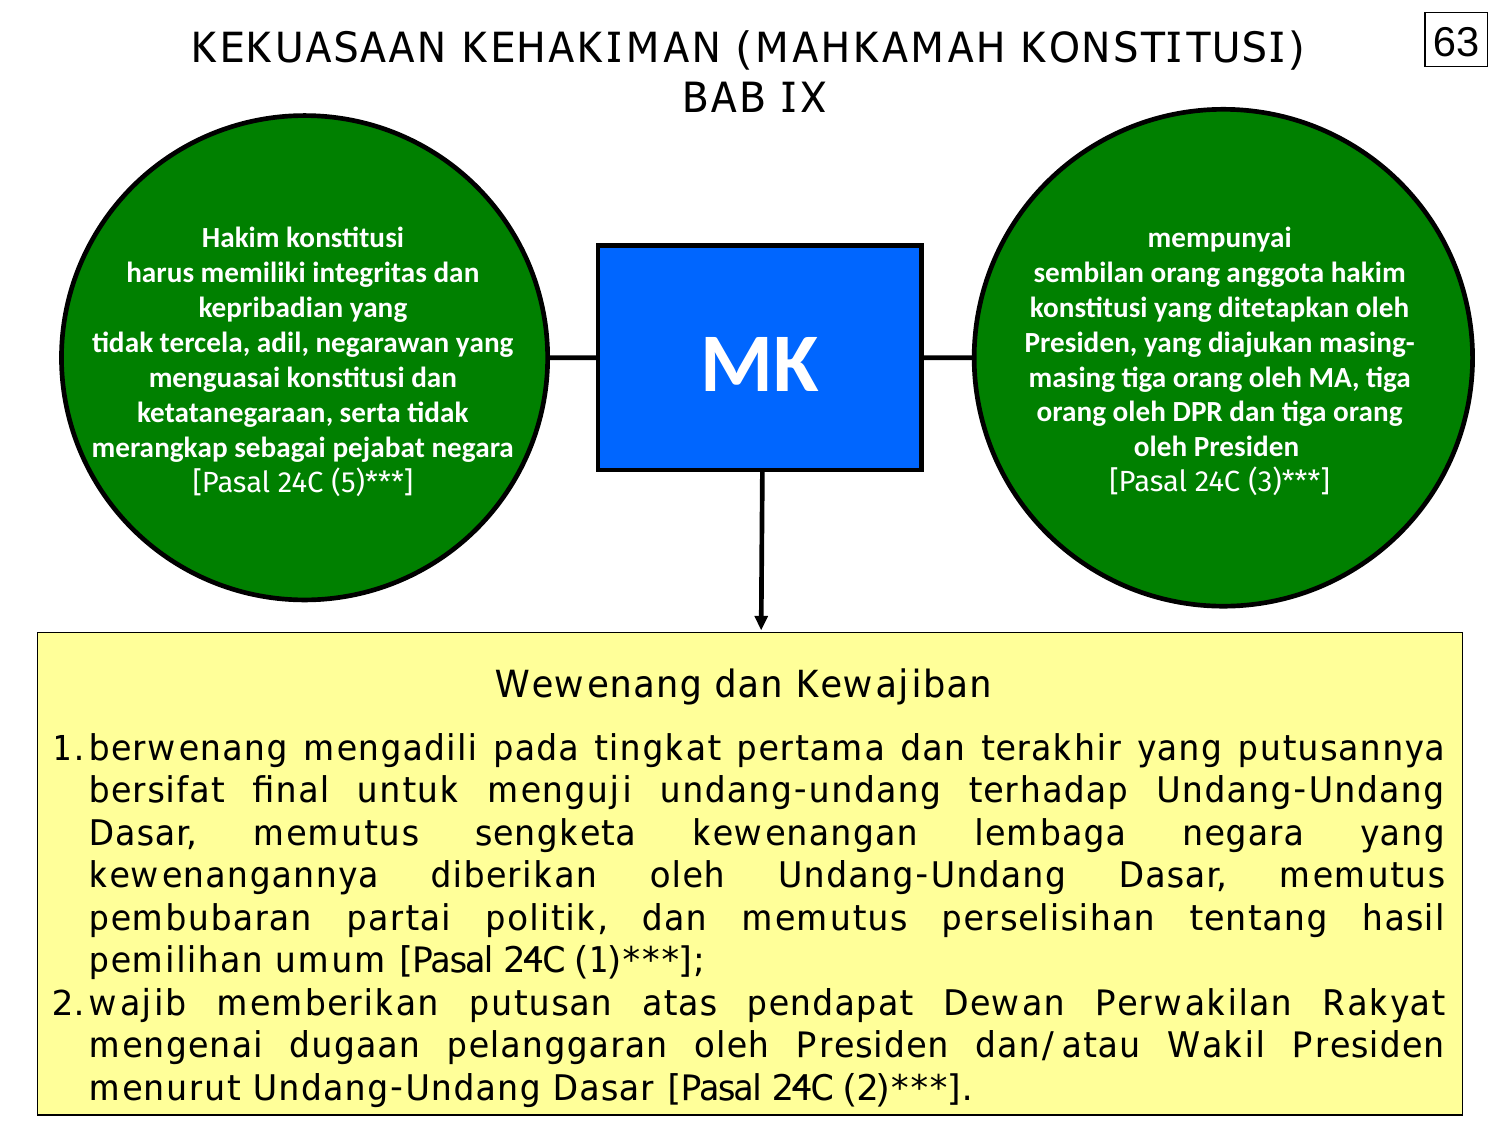

KEKUASAAN KEHAKIMAN (MAHKAMAH KONSTITUSI)
 BAB IX
63

mempunyai
sembilan orang anggota hakim konstitusi yang ditetapkan oleh Presiden, yang diajukan masing-masing tiga orang oleh MA, tiga orang oleh DPR dan tiga orang oleh Presiden
[Pasal 24C (3)***]

Hakim konstitusi
harus memiliki integritas dan kepribadian yang
tidak tercela, adil, negarawan yang menguasai konstitusi dan ketatanegaraan, serta tidak merangkap sebagai pejabat negara
[Pasal 24C (5)***]
MK

Wewenang dan Kewajiban

berwenang mengadili pada tingkat pertama dan terakhir yang putusannya bersifat final untuk menguji undang-undang terhadap Undang-Undang Dasar, memutus sengketa kewenangan lembaga negara yang kewenangannya diberikan oleh Undang-Undang Dasar, memutus pembubaran partai politik, dan memutus perselisihan tentang hasil pemilihan umum [Pasal 24C (1)***];
wajib memberikan putusan atas pendapat Dewan Perwakilan Rakyat mengenai dugaan pelanggaran oleh Presiden dan/atau Wakil Presiden menurut Undang-Undang Dasar [Pasal 24C (2)***].